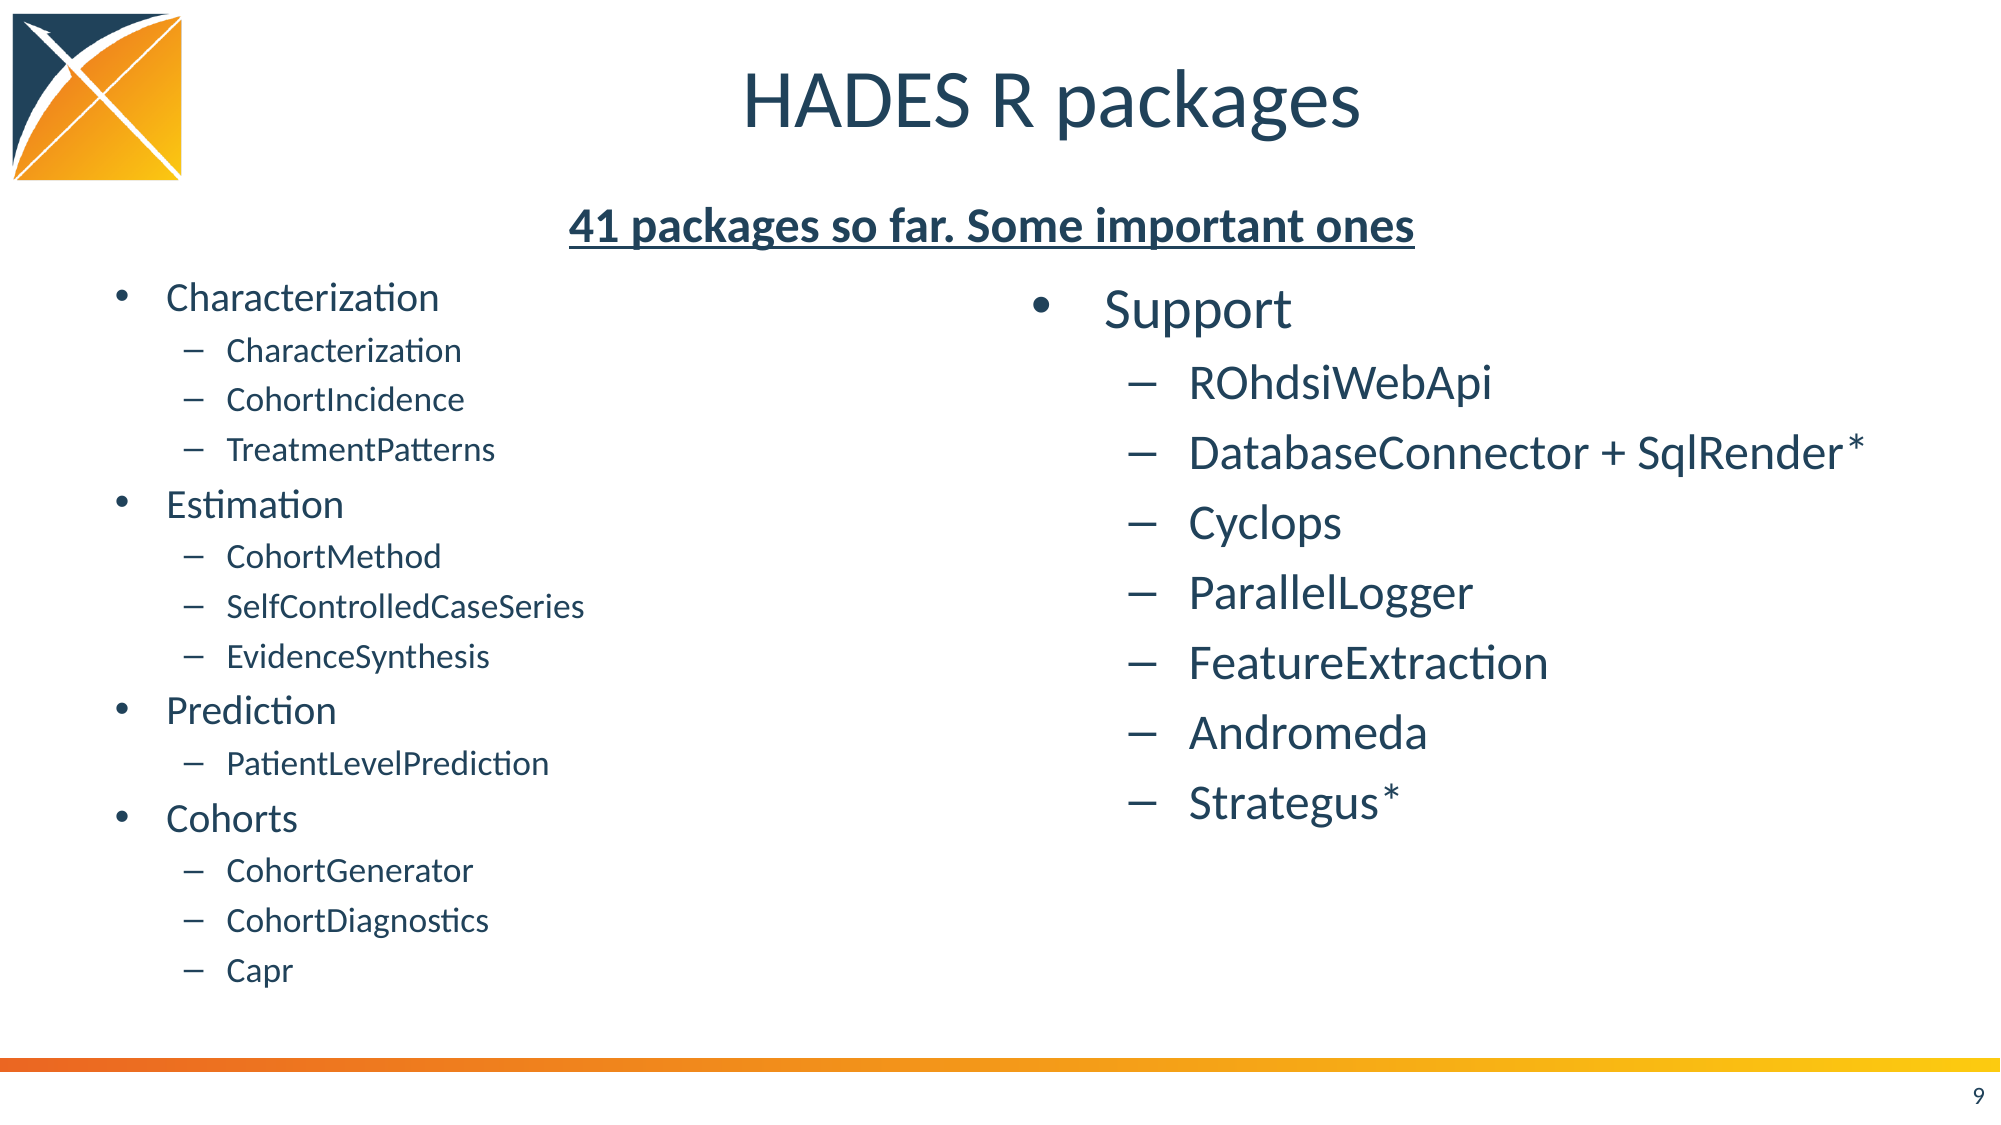

# HADES R packages
41 packages so far. Some important ones
Characterization
Characterization
CohortIncidence
TreatmentPatterns
Estimation
CohortMethod
SelfControlledCaseSeries
EvidenceSynthesis
Prediction
PatientLevelPrediction
Cohorts
CohortGenerator
CohortDiagnostics
Capr

Support
ROhdsiWebApi
DatabaseConnector + SqlRender*
Cyclops
ParallelLogger
FeatureExtraction
Andromeda
Strategus*
9